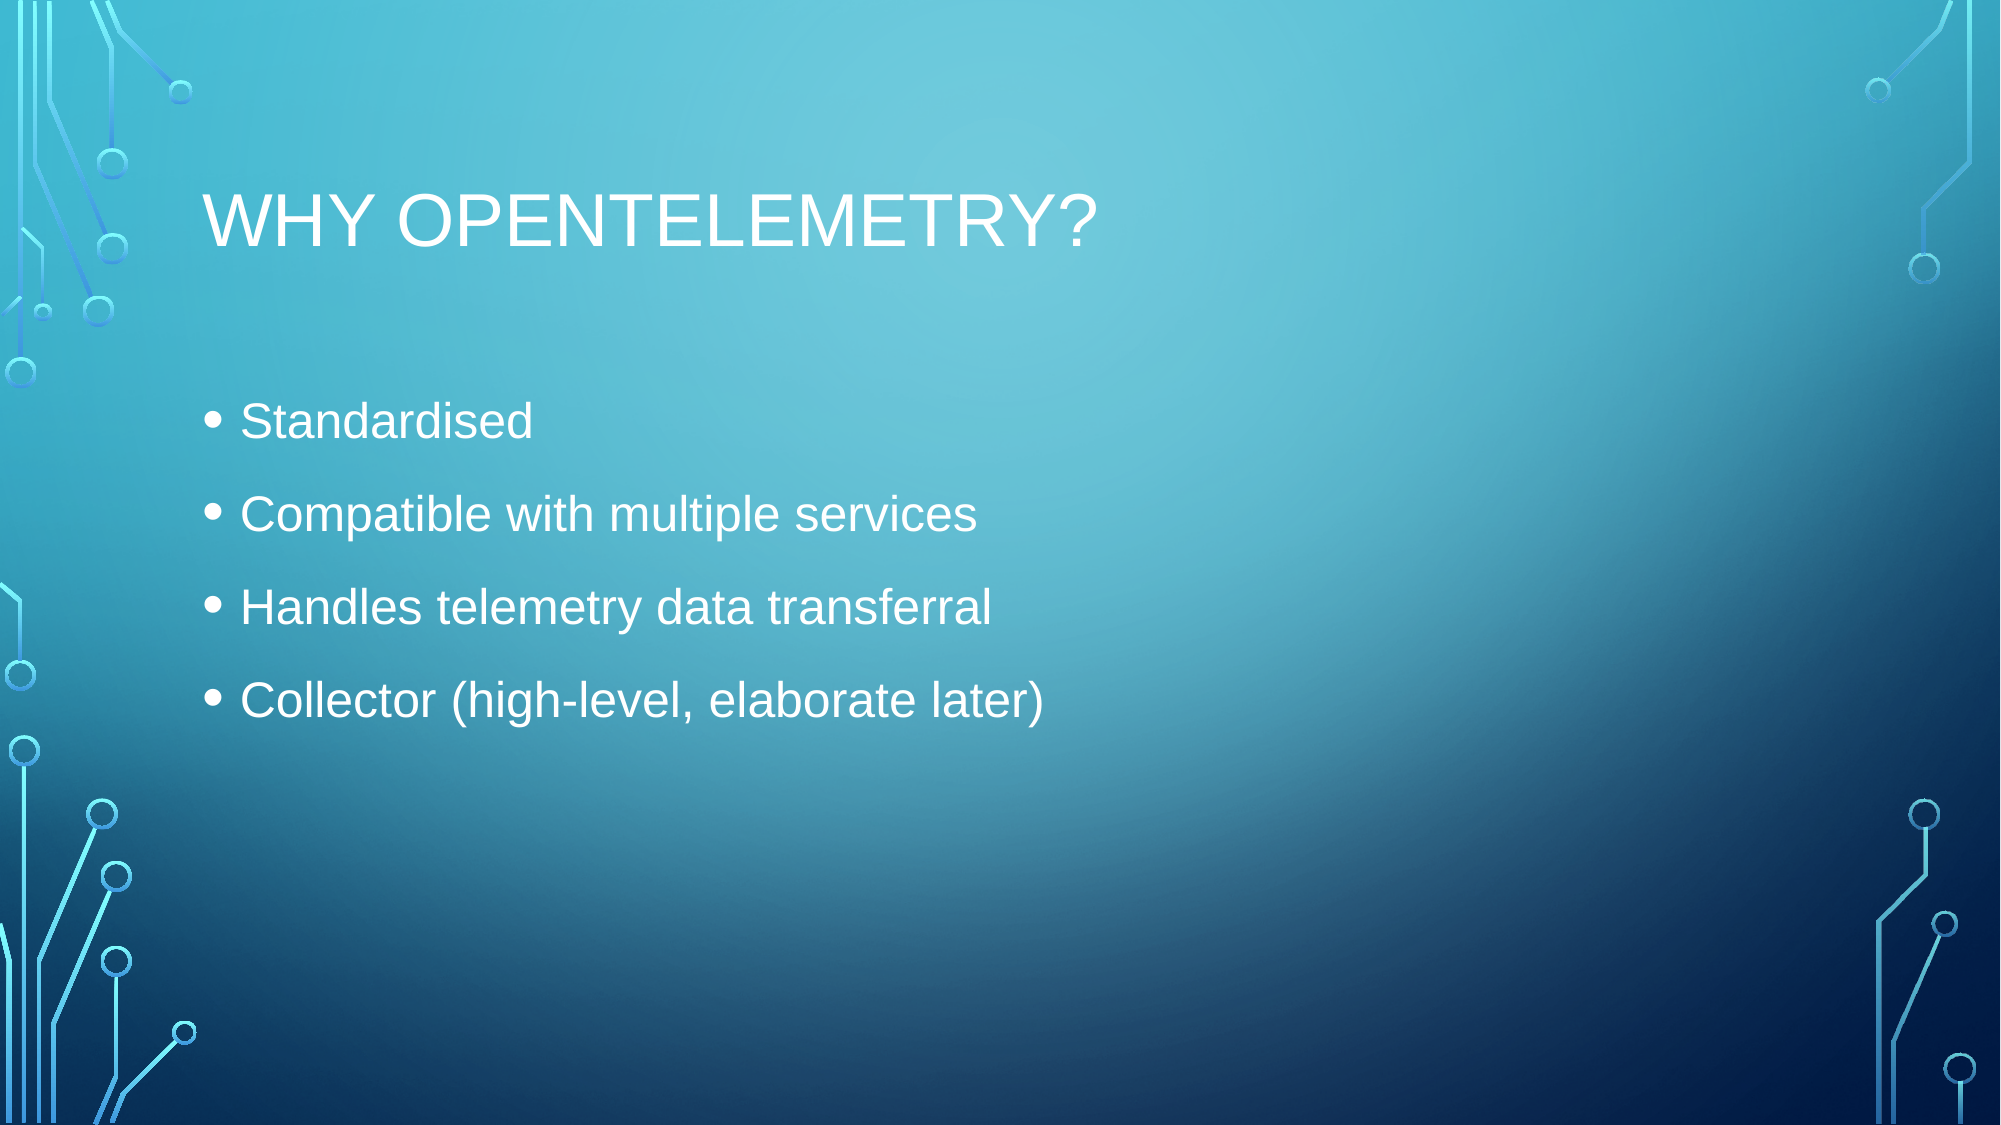

# Why opentelemetry?
Standardised
Compatible with multiple services
Handles telemetry data transferral
Collector (high-level, elaborate later)